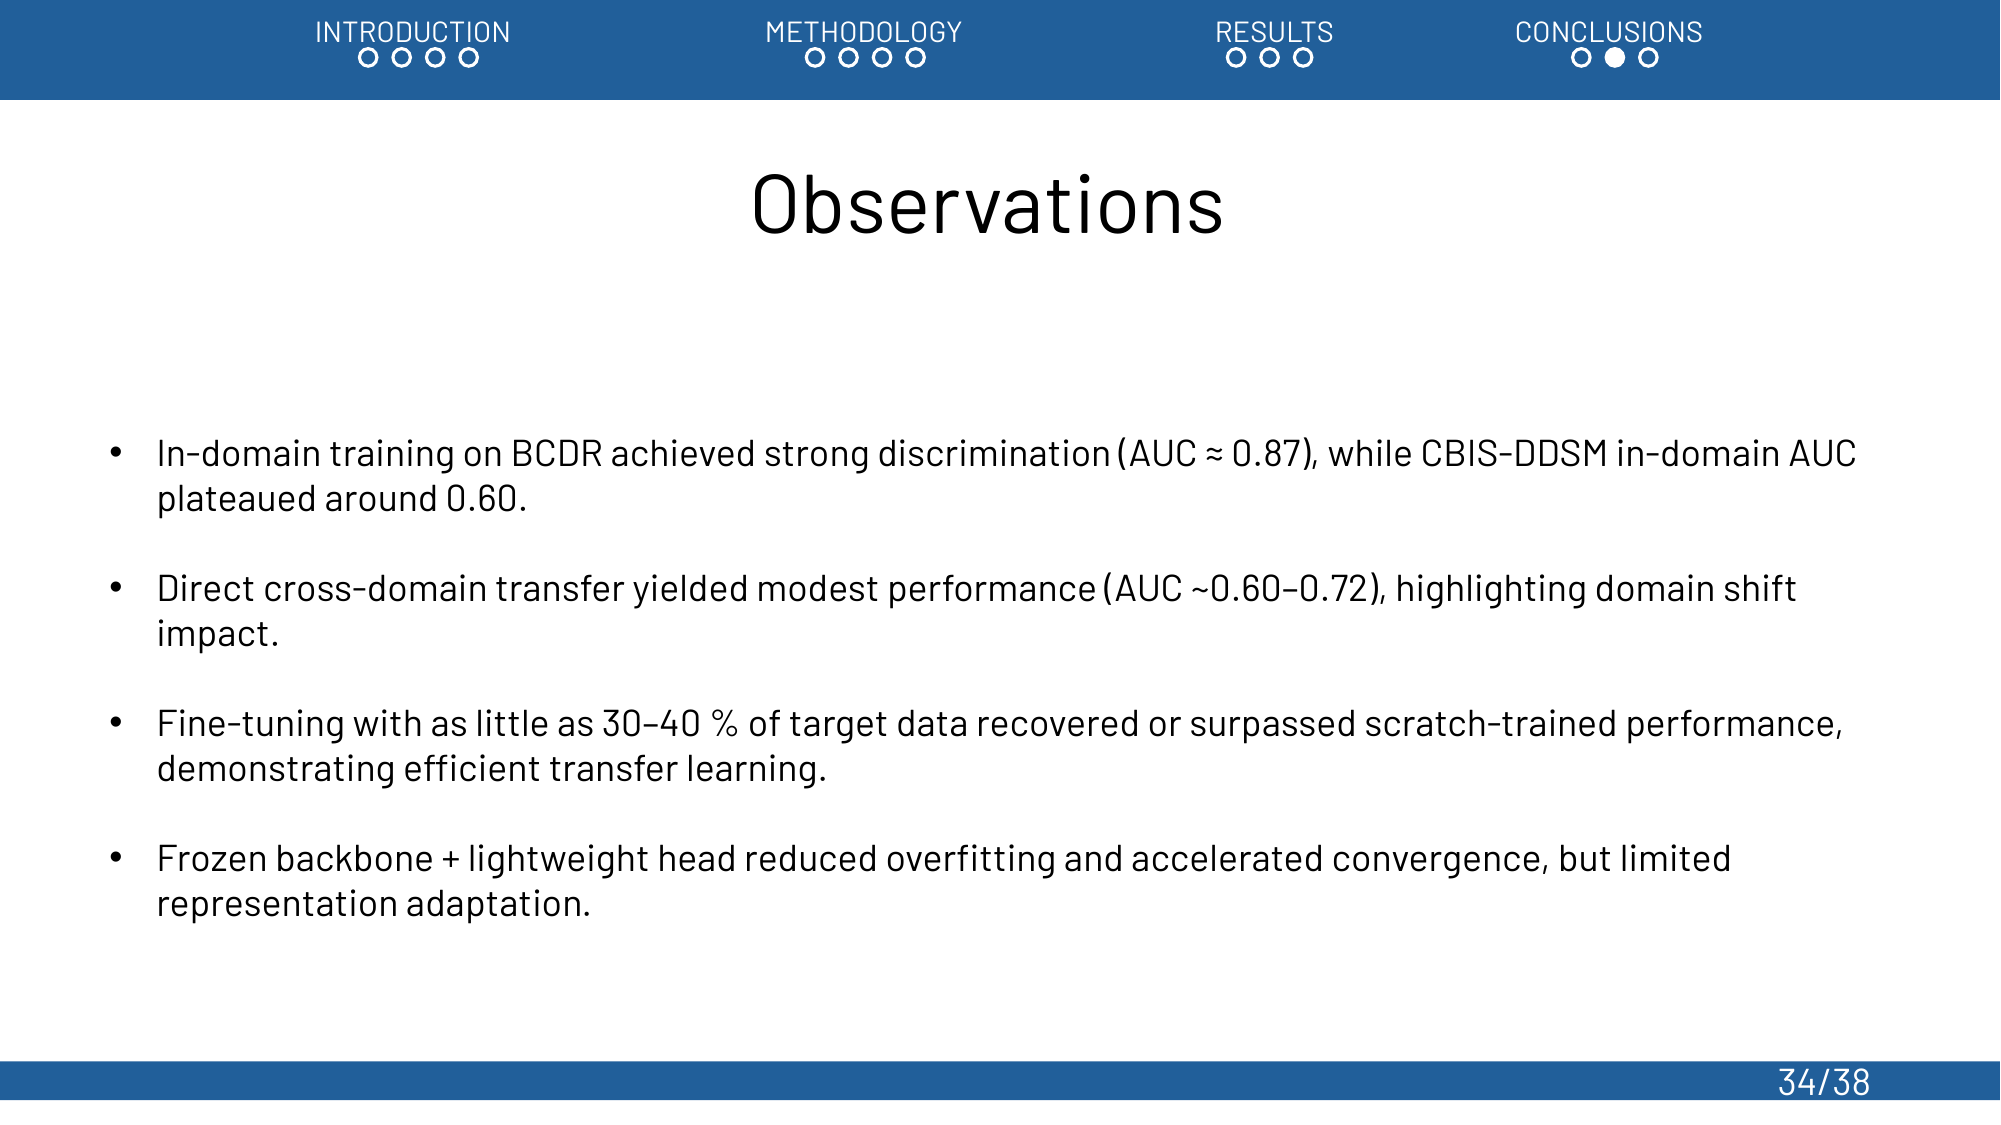

INTRODUCTION		METHODOLOGY		RESULTS		CONCLUSIONS

Observations

In-domain training on BCDR achieved strong discrimination (AUC ≈ 0.87), while CBIS-DDSM in-domain AUC plateaued around 0.60.

Direct cross-domain transfer yielded modest performance (AUC ~0.60–0.72), highlighting domain shift impact.

Fine-tuning with as little as 30–40 % of target data recovered or surpassed scratch-trained performance, demonstrating efficient transfer learning.

Frozen backbone + lightweight head reduced overfitting and accelerated convergence, but limited representation adaptation.

34/38